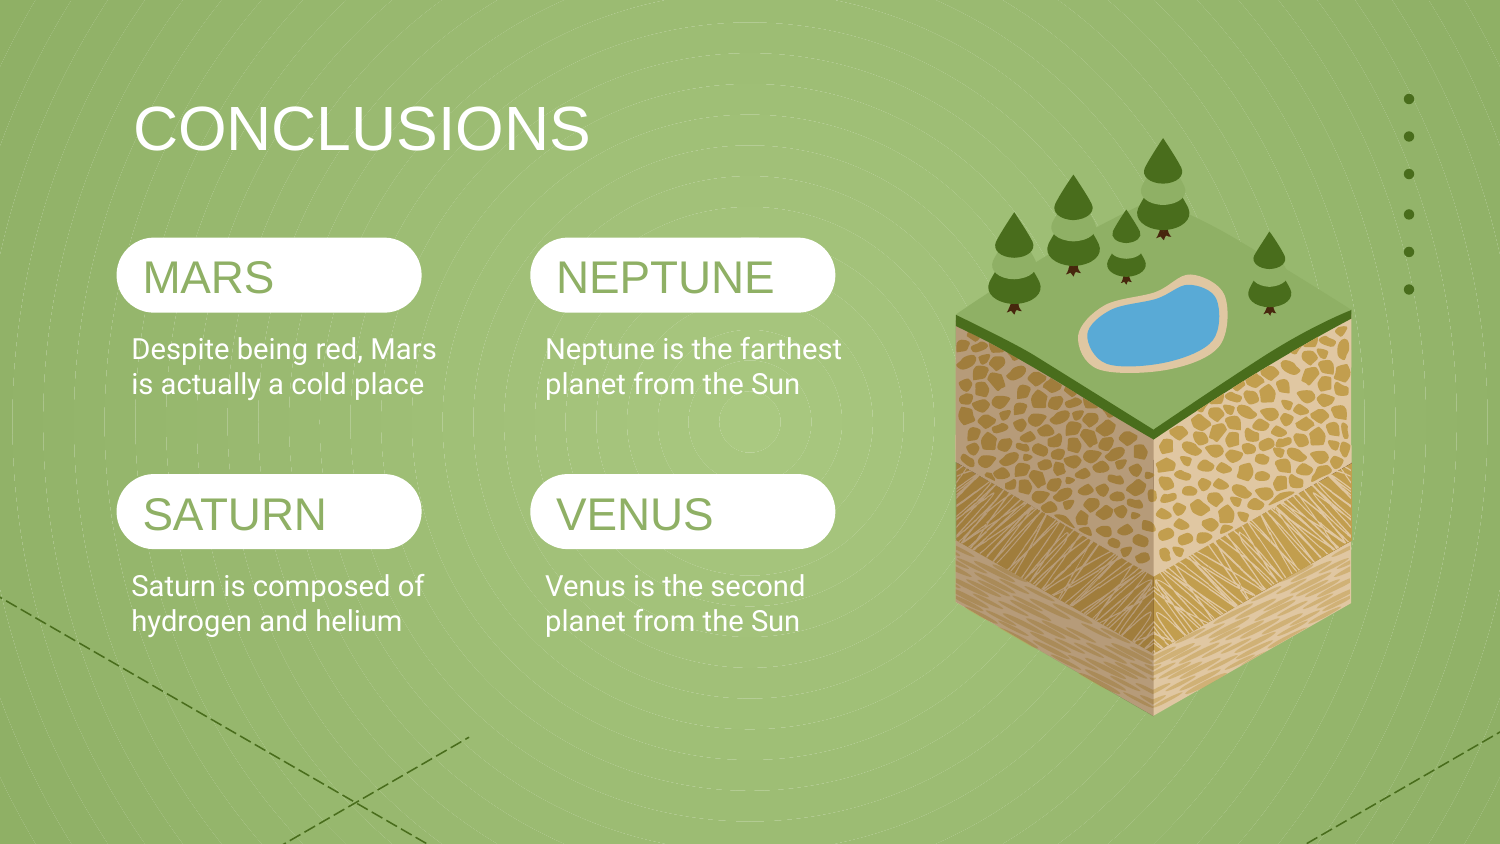

# CONCLUSIONS

MARS
NEPTUNE
Despite being red, Mars is actually a cold place
Neptune is the farthest planet from the Sun
SATURN
VENUS
Saturn is composed of hydrogen and helium
Venus is the second planet from the Sun